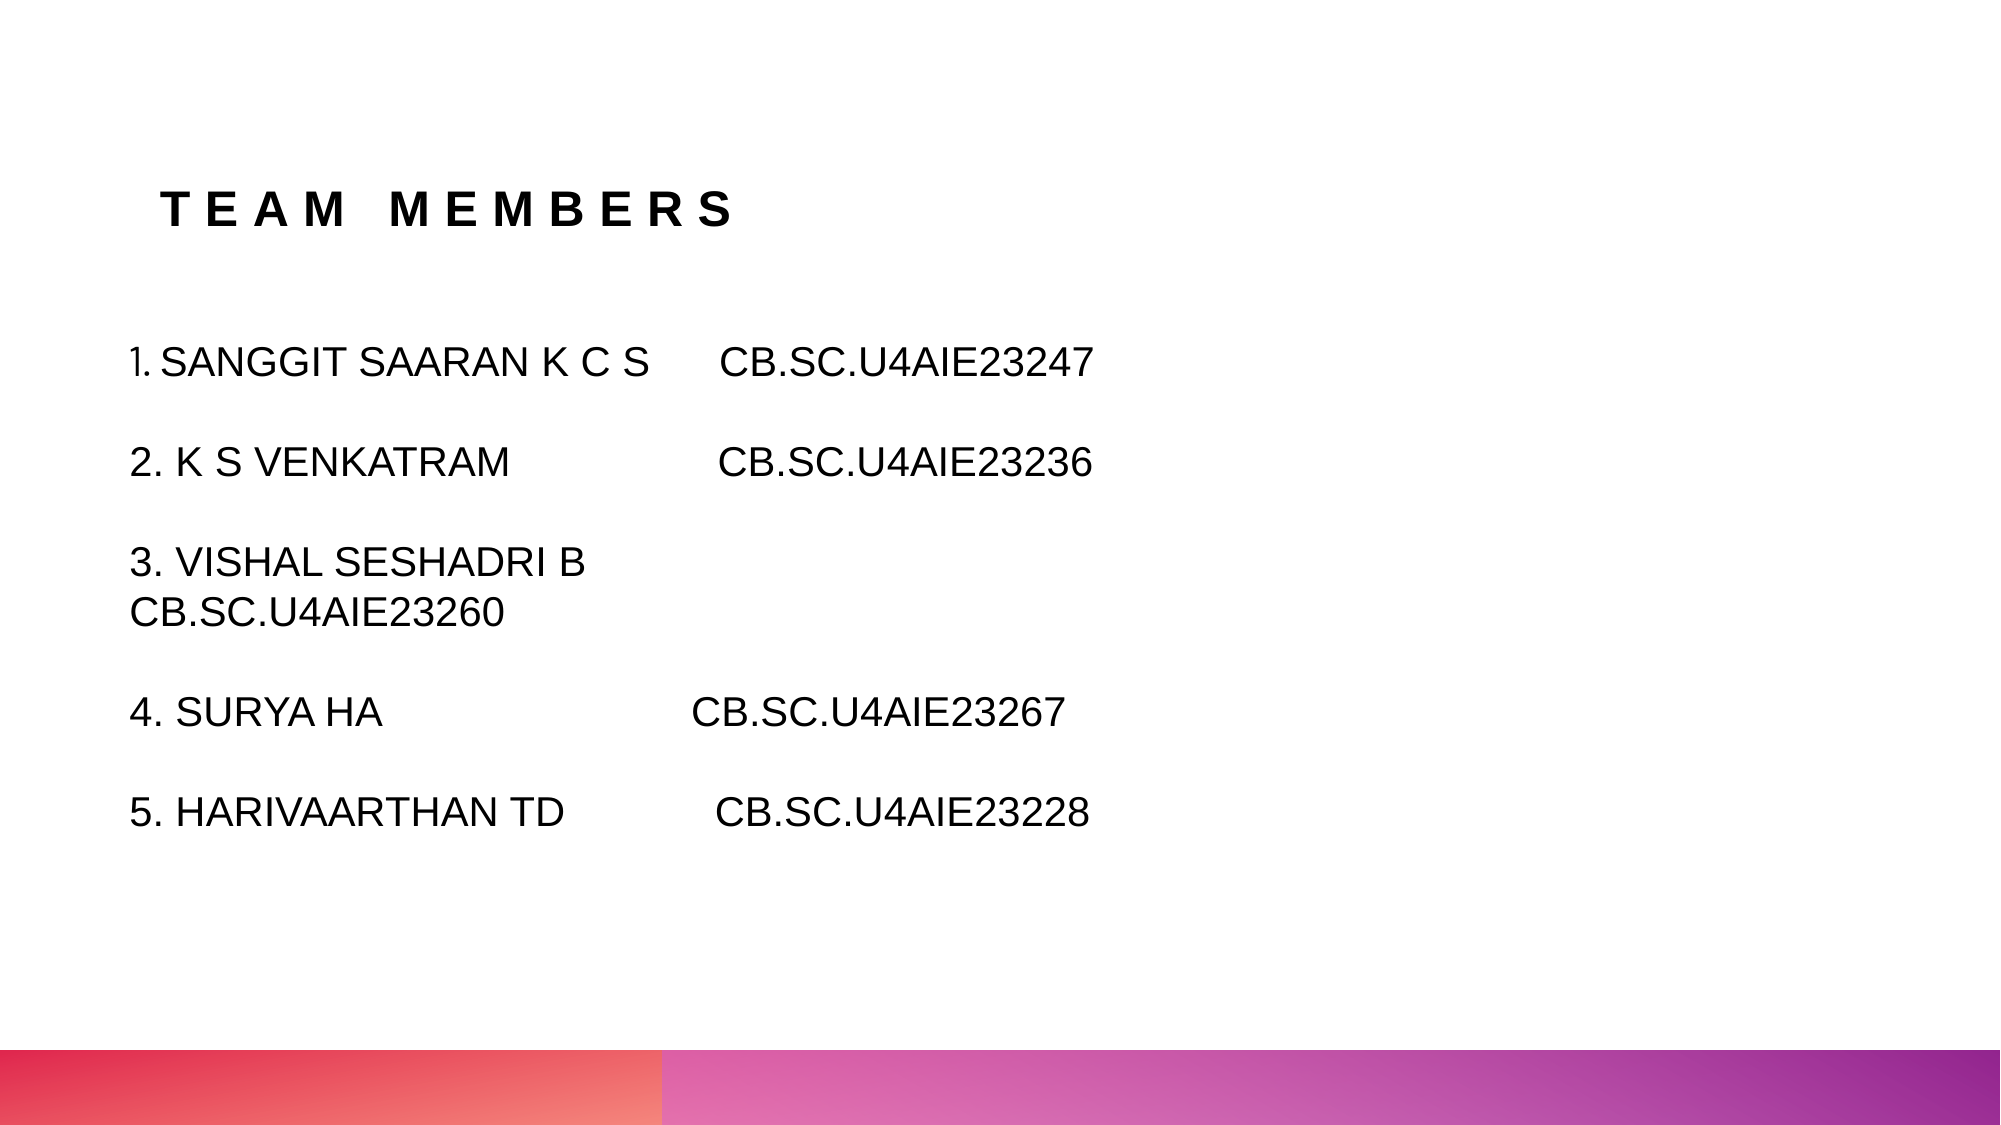

# Team MEMBERS
1. SANGGIT SAARAN K C S      CB.SC.U4AIE23247

2. K S VENKATRAM                  CB.SC.U4AIE23236

3. VISHAL SESHADRI B            CB.SC.U4AIE23260

4. SURYA HA                           CB.SC.U4AIE23267

5. HARIVAARTHAN TD             CB.SC.U4AIE23228